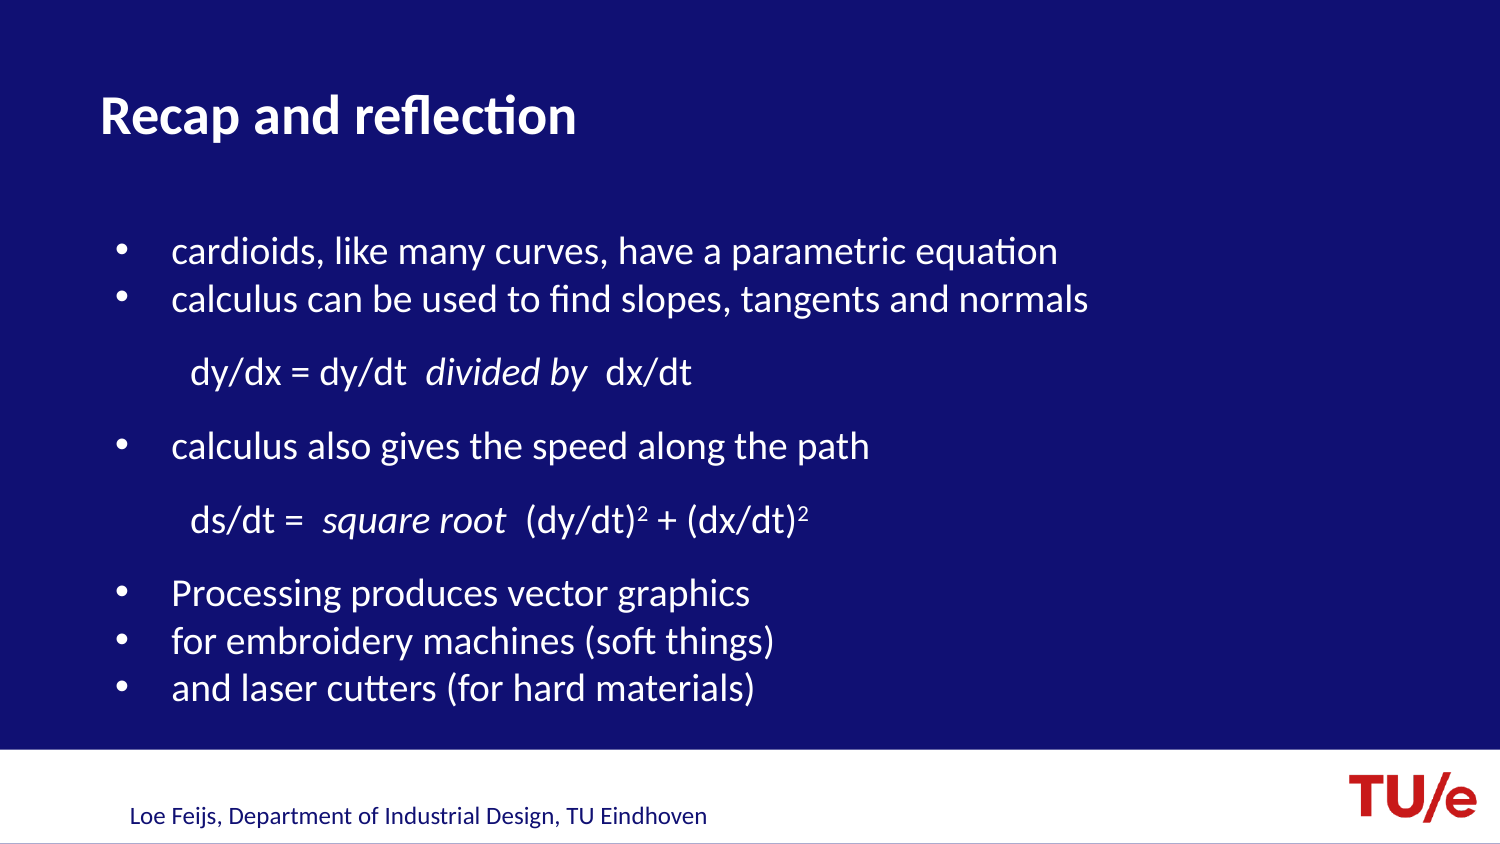

# Recap and reflection
cardioids, like many curves, have a parametric equation
calculus can be used to find slopes, tangents and normals

dy/dx = dy/dt  divided by  dx/dt

calculus also gives the speed along the path

ds/dt =  square root  (dy/dt)2 + (dx/dt)2

Processing produces vector graphics
for embroidery machines (soft things)
and laser cutters (for hard materials)
Loe Feijs, Department of Industrial Design, TU Eindhoven